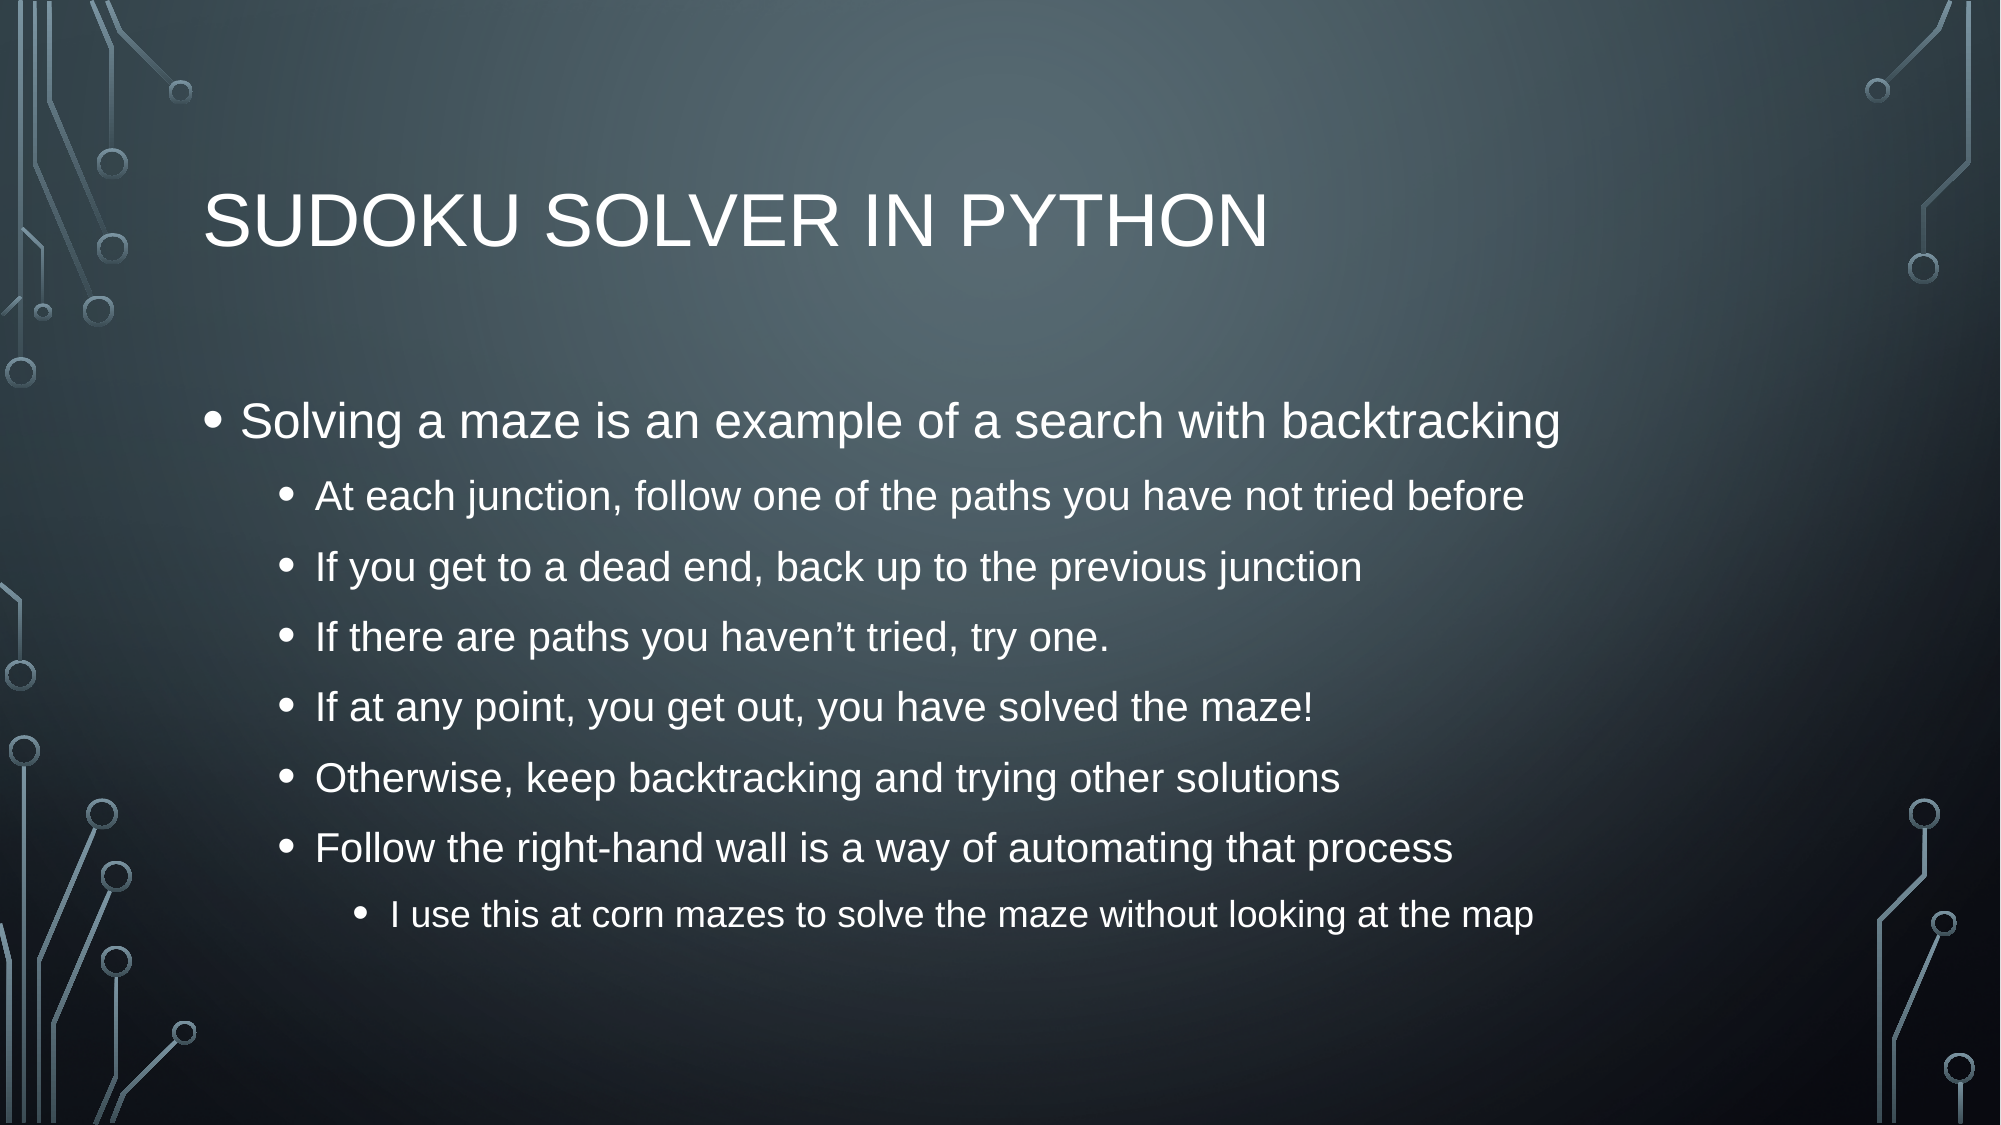

# Sudoku Solver in Python
Solving a maze is an example of a search with backtracking
At each junction, follow one of the paths you have not tried before
If you get to a dead end, back up to the previous junction
If there are paths you haven’t tried, try one.
If at any point, you get out, you have solved the maze!
Otherwise, keep backtracking and trying other solutions
Follow the right-hand wall is a way of automating that process
I use this at corn mazes to solve the maze without looking at the map